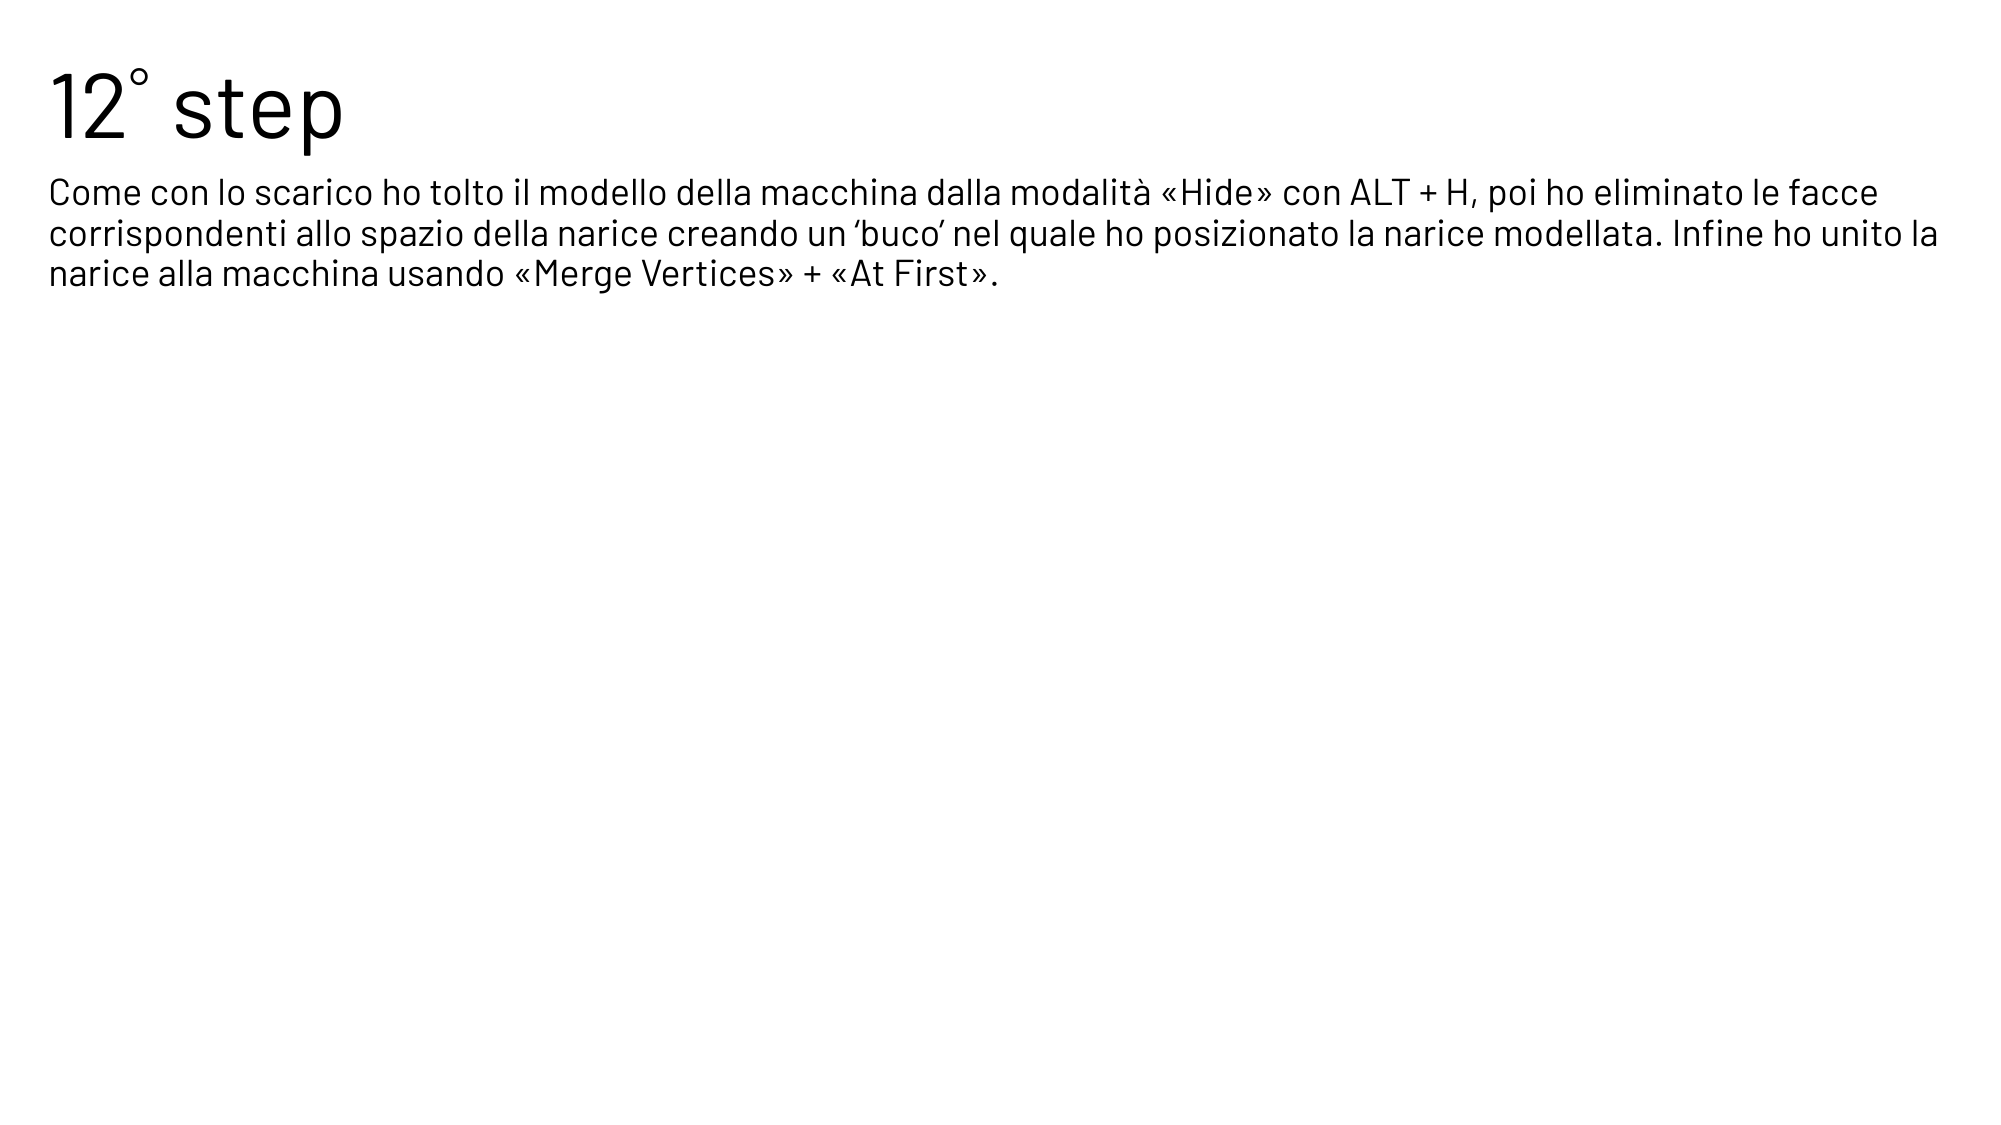

# 12°  step
Come con lo scarico ho tolto il modello della macchina dalla modalità «Hide» con ALT + H, poi ho eliminato le facce corrispondenti allo spazio della narice creando un ‘buco’ nel quale ho posizionato la narice modellata. Infine ho unito la narice alla macchina usando «Merge Vertices» + «At First».